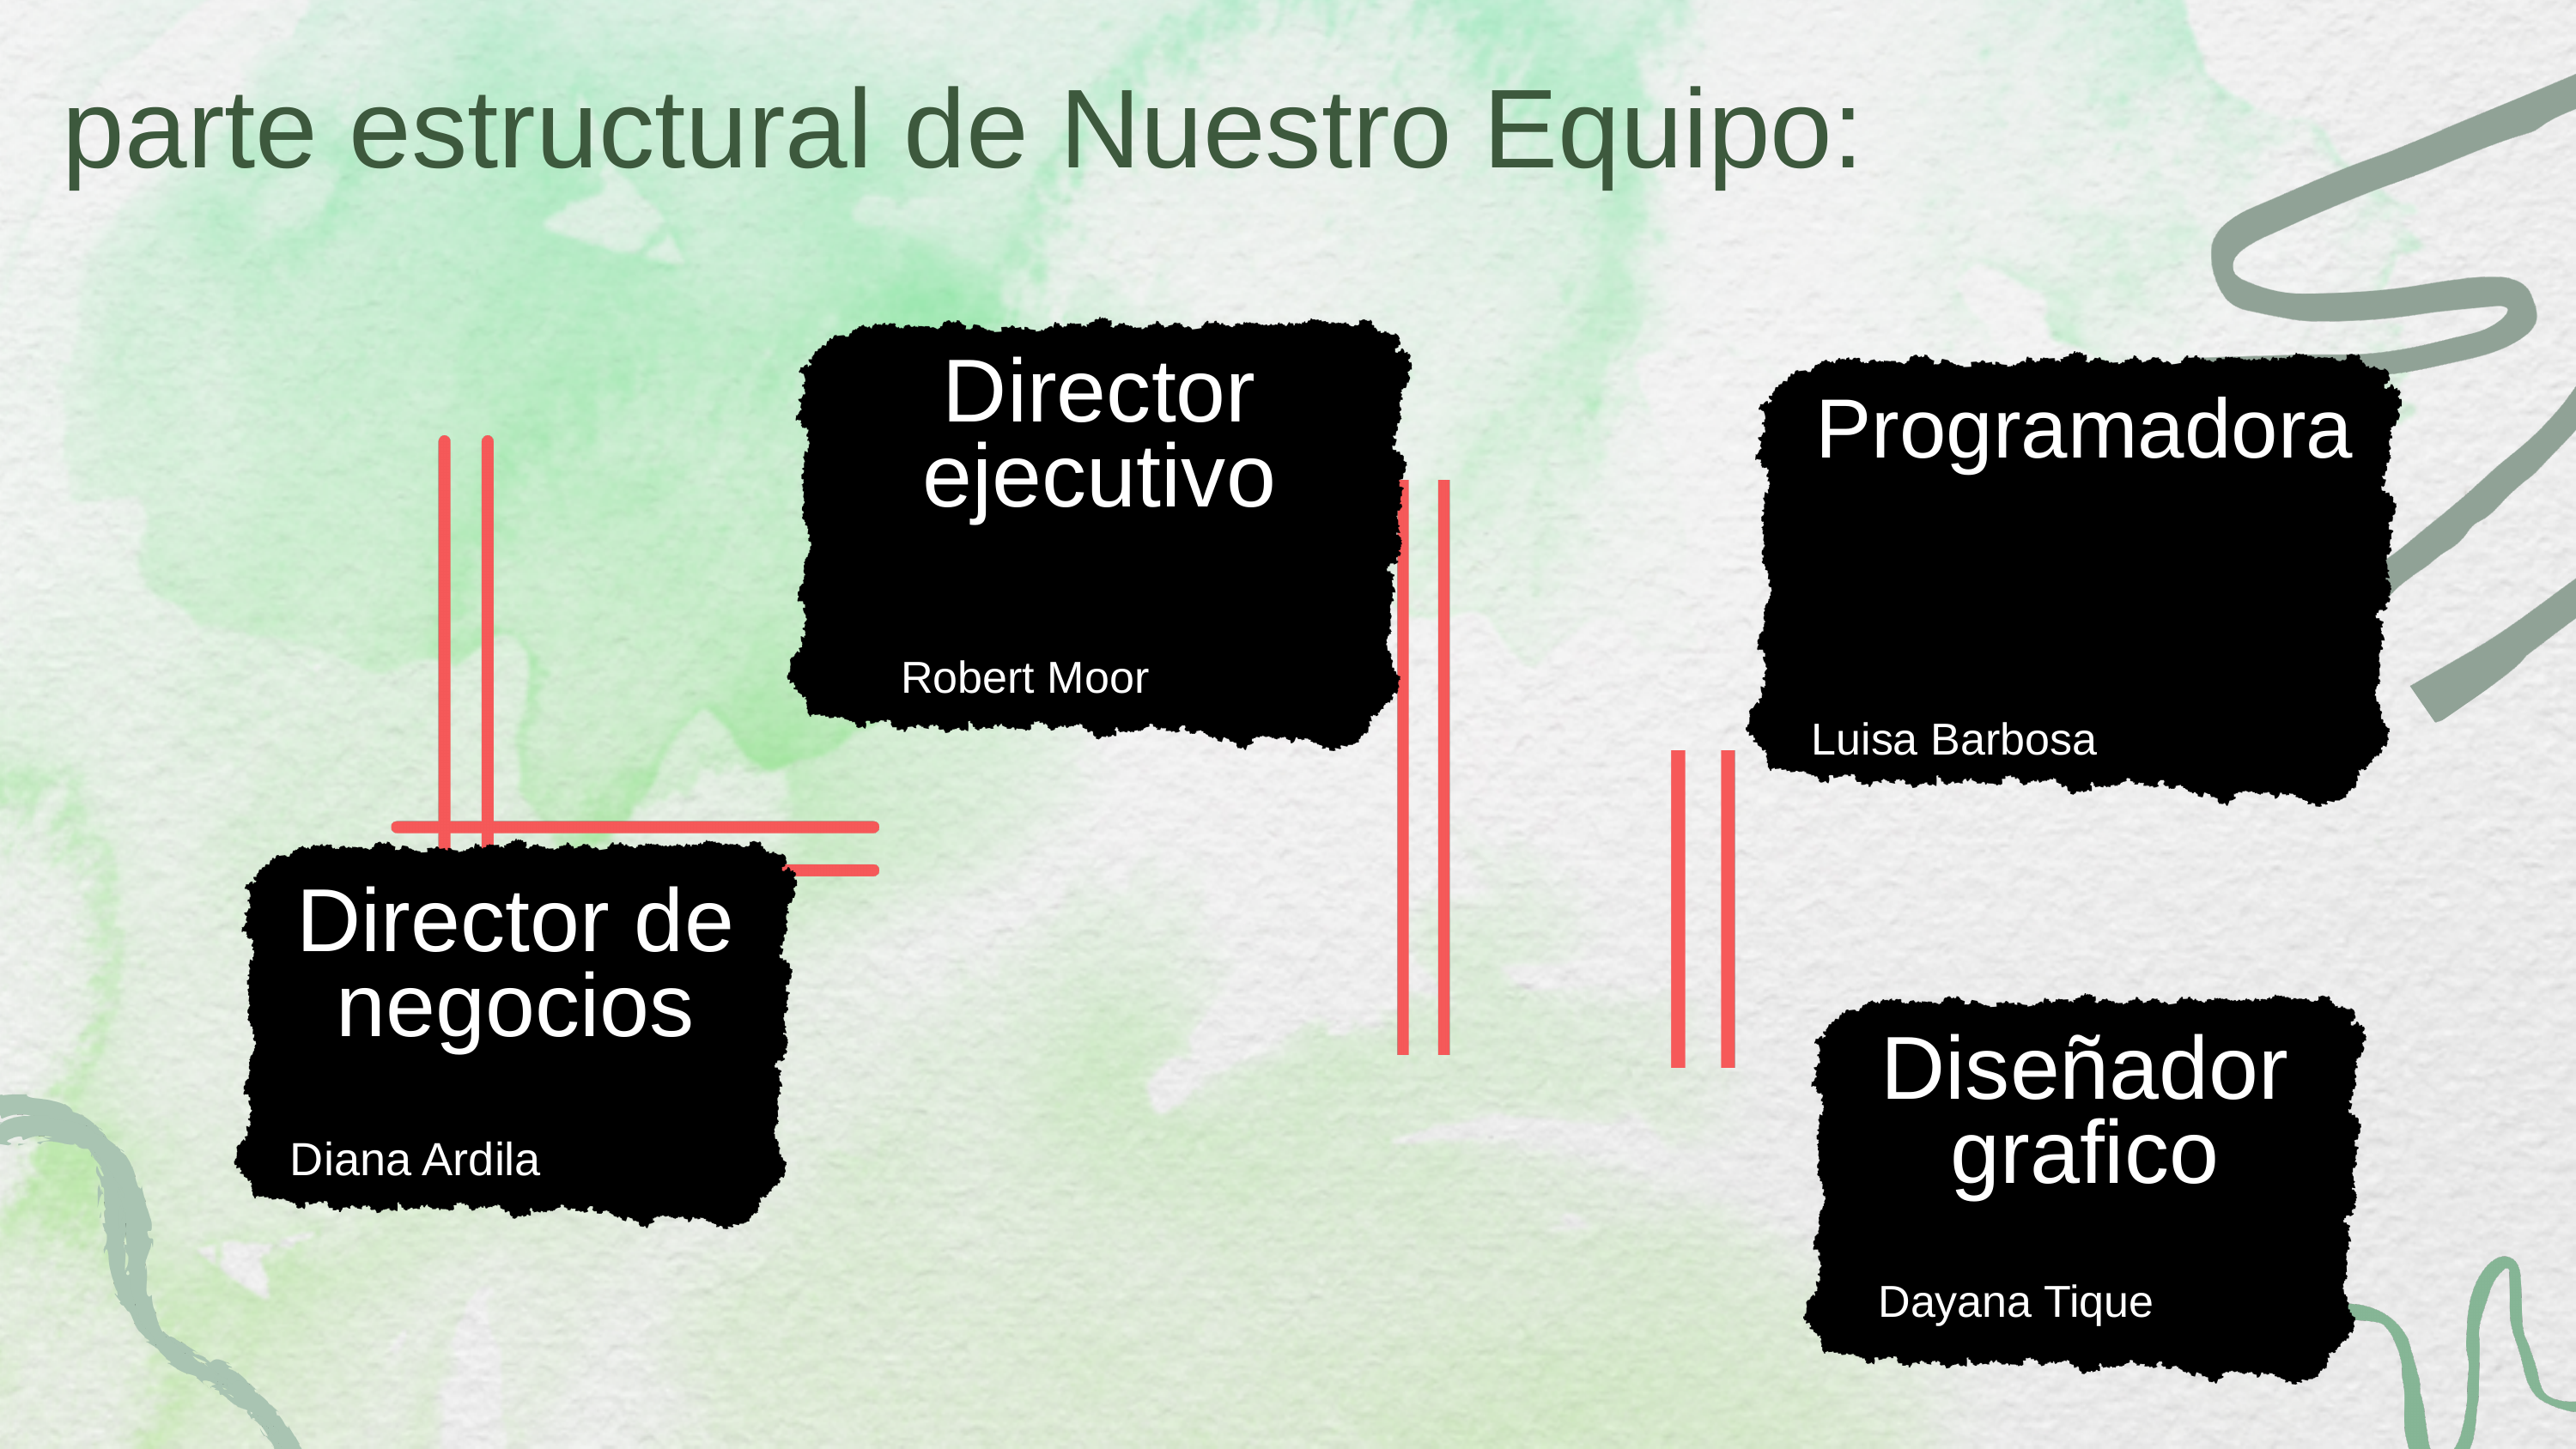

parte estructural de Nuestro Equipo:

Director ejecutivo
Programadora

Robert Moor
Luisa Barbosa

Director de negocios

Diseñador grafico

Diana Ardila

Dayana Tique